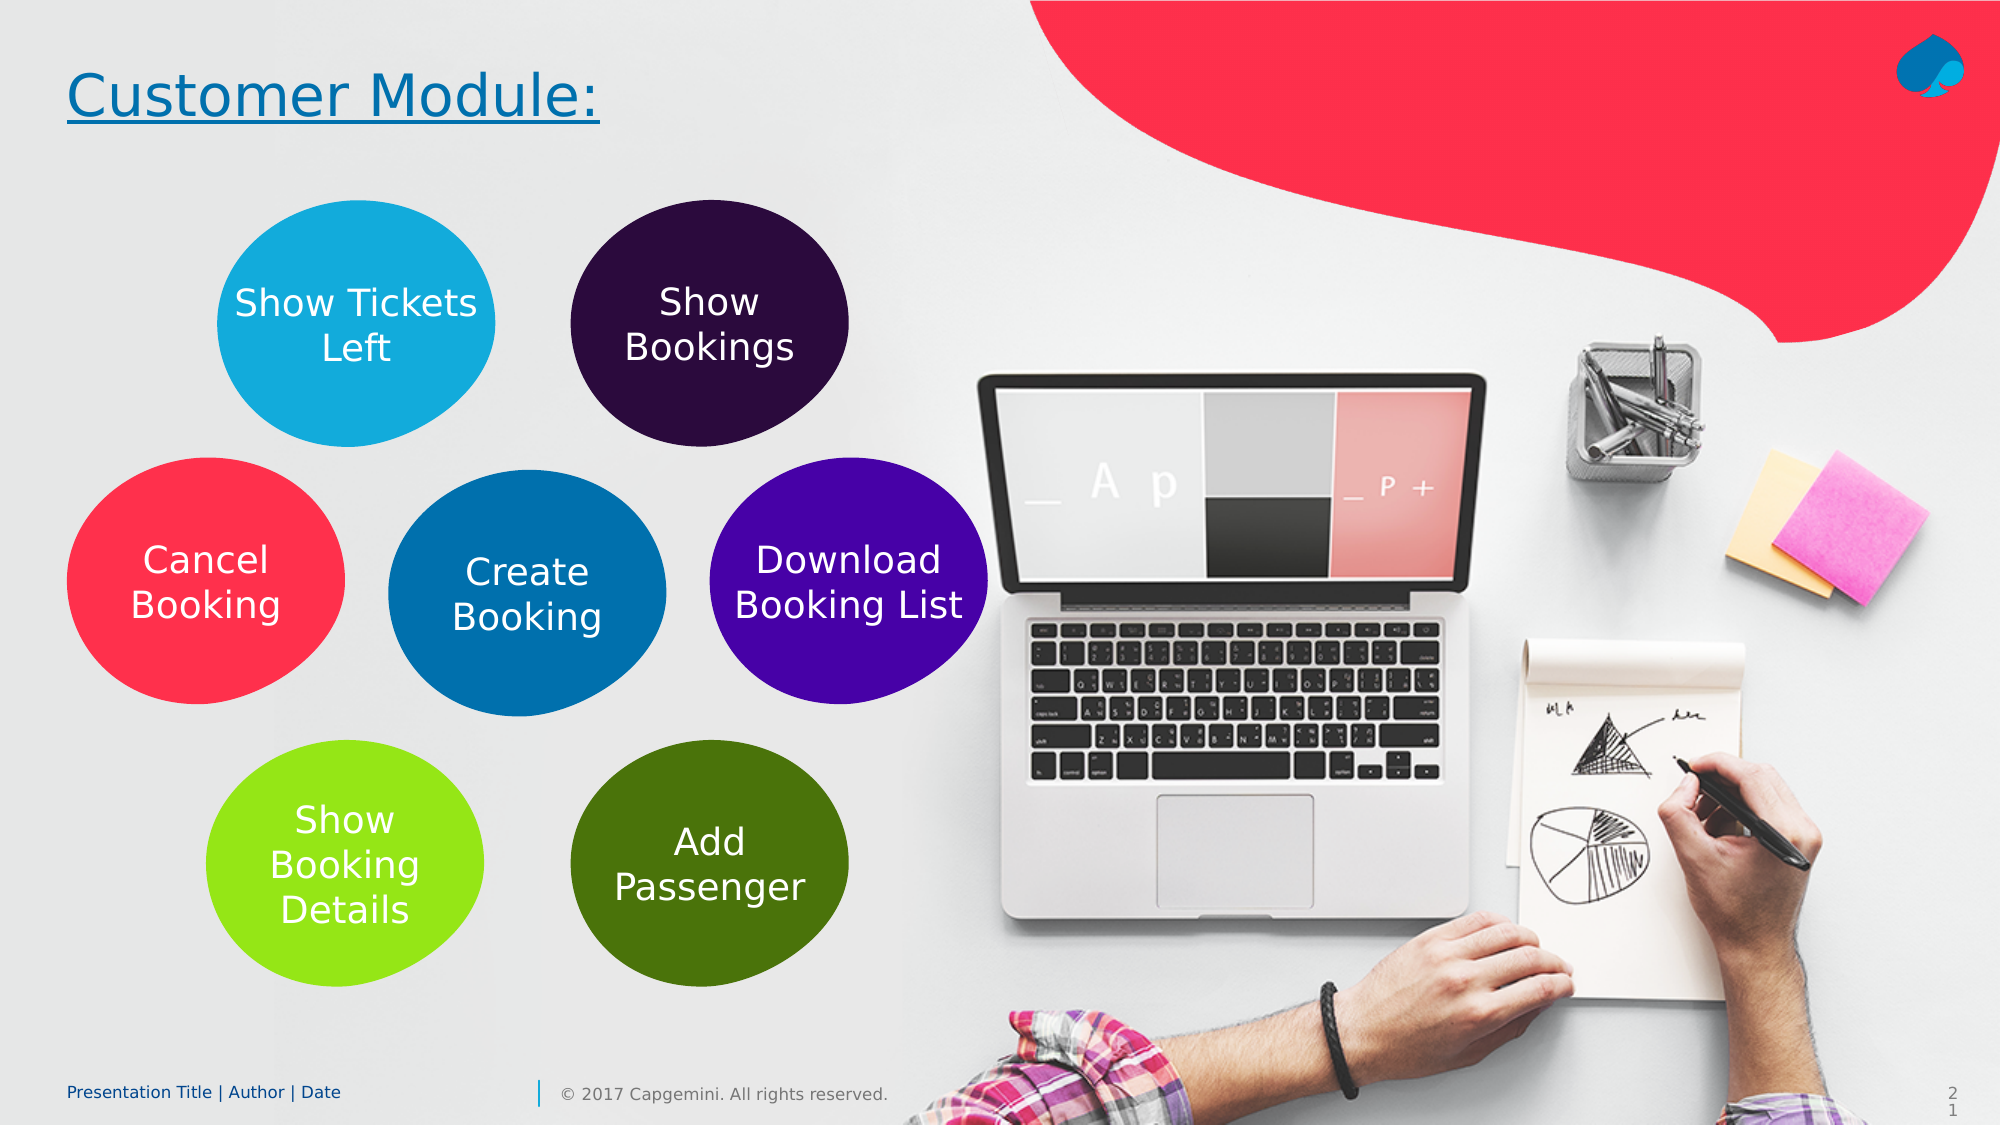

# Customer Module:
Show Bookings
Show Tickets Left
Cancel Booking
Download Booking List
Create Booking
Add Passenger
Show Booking Details